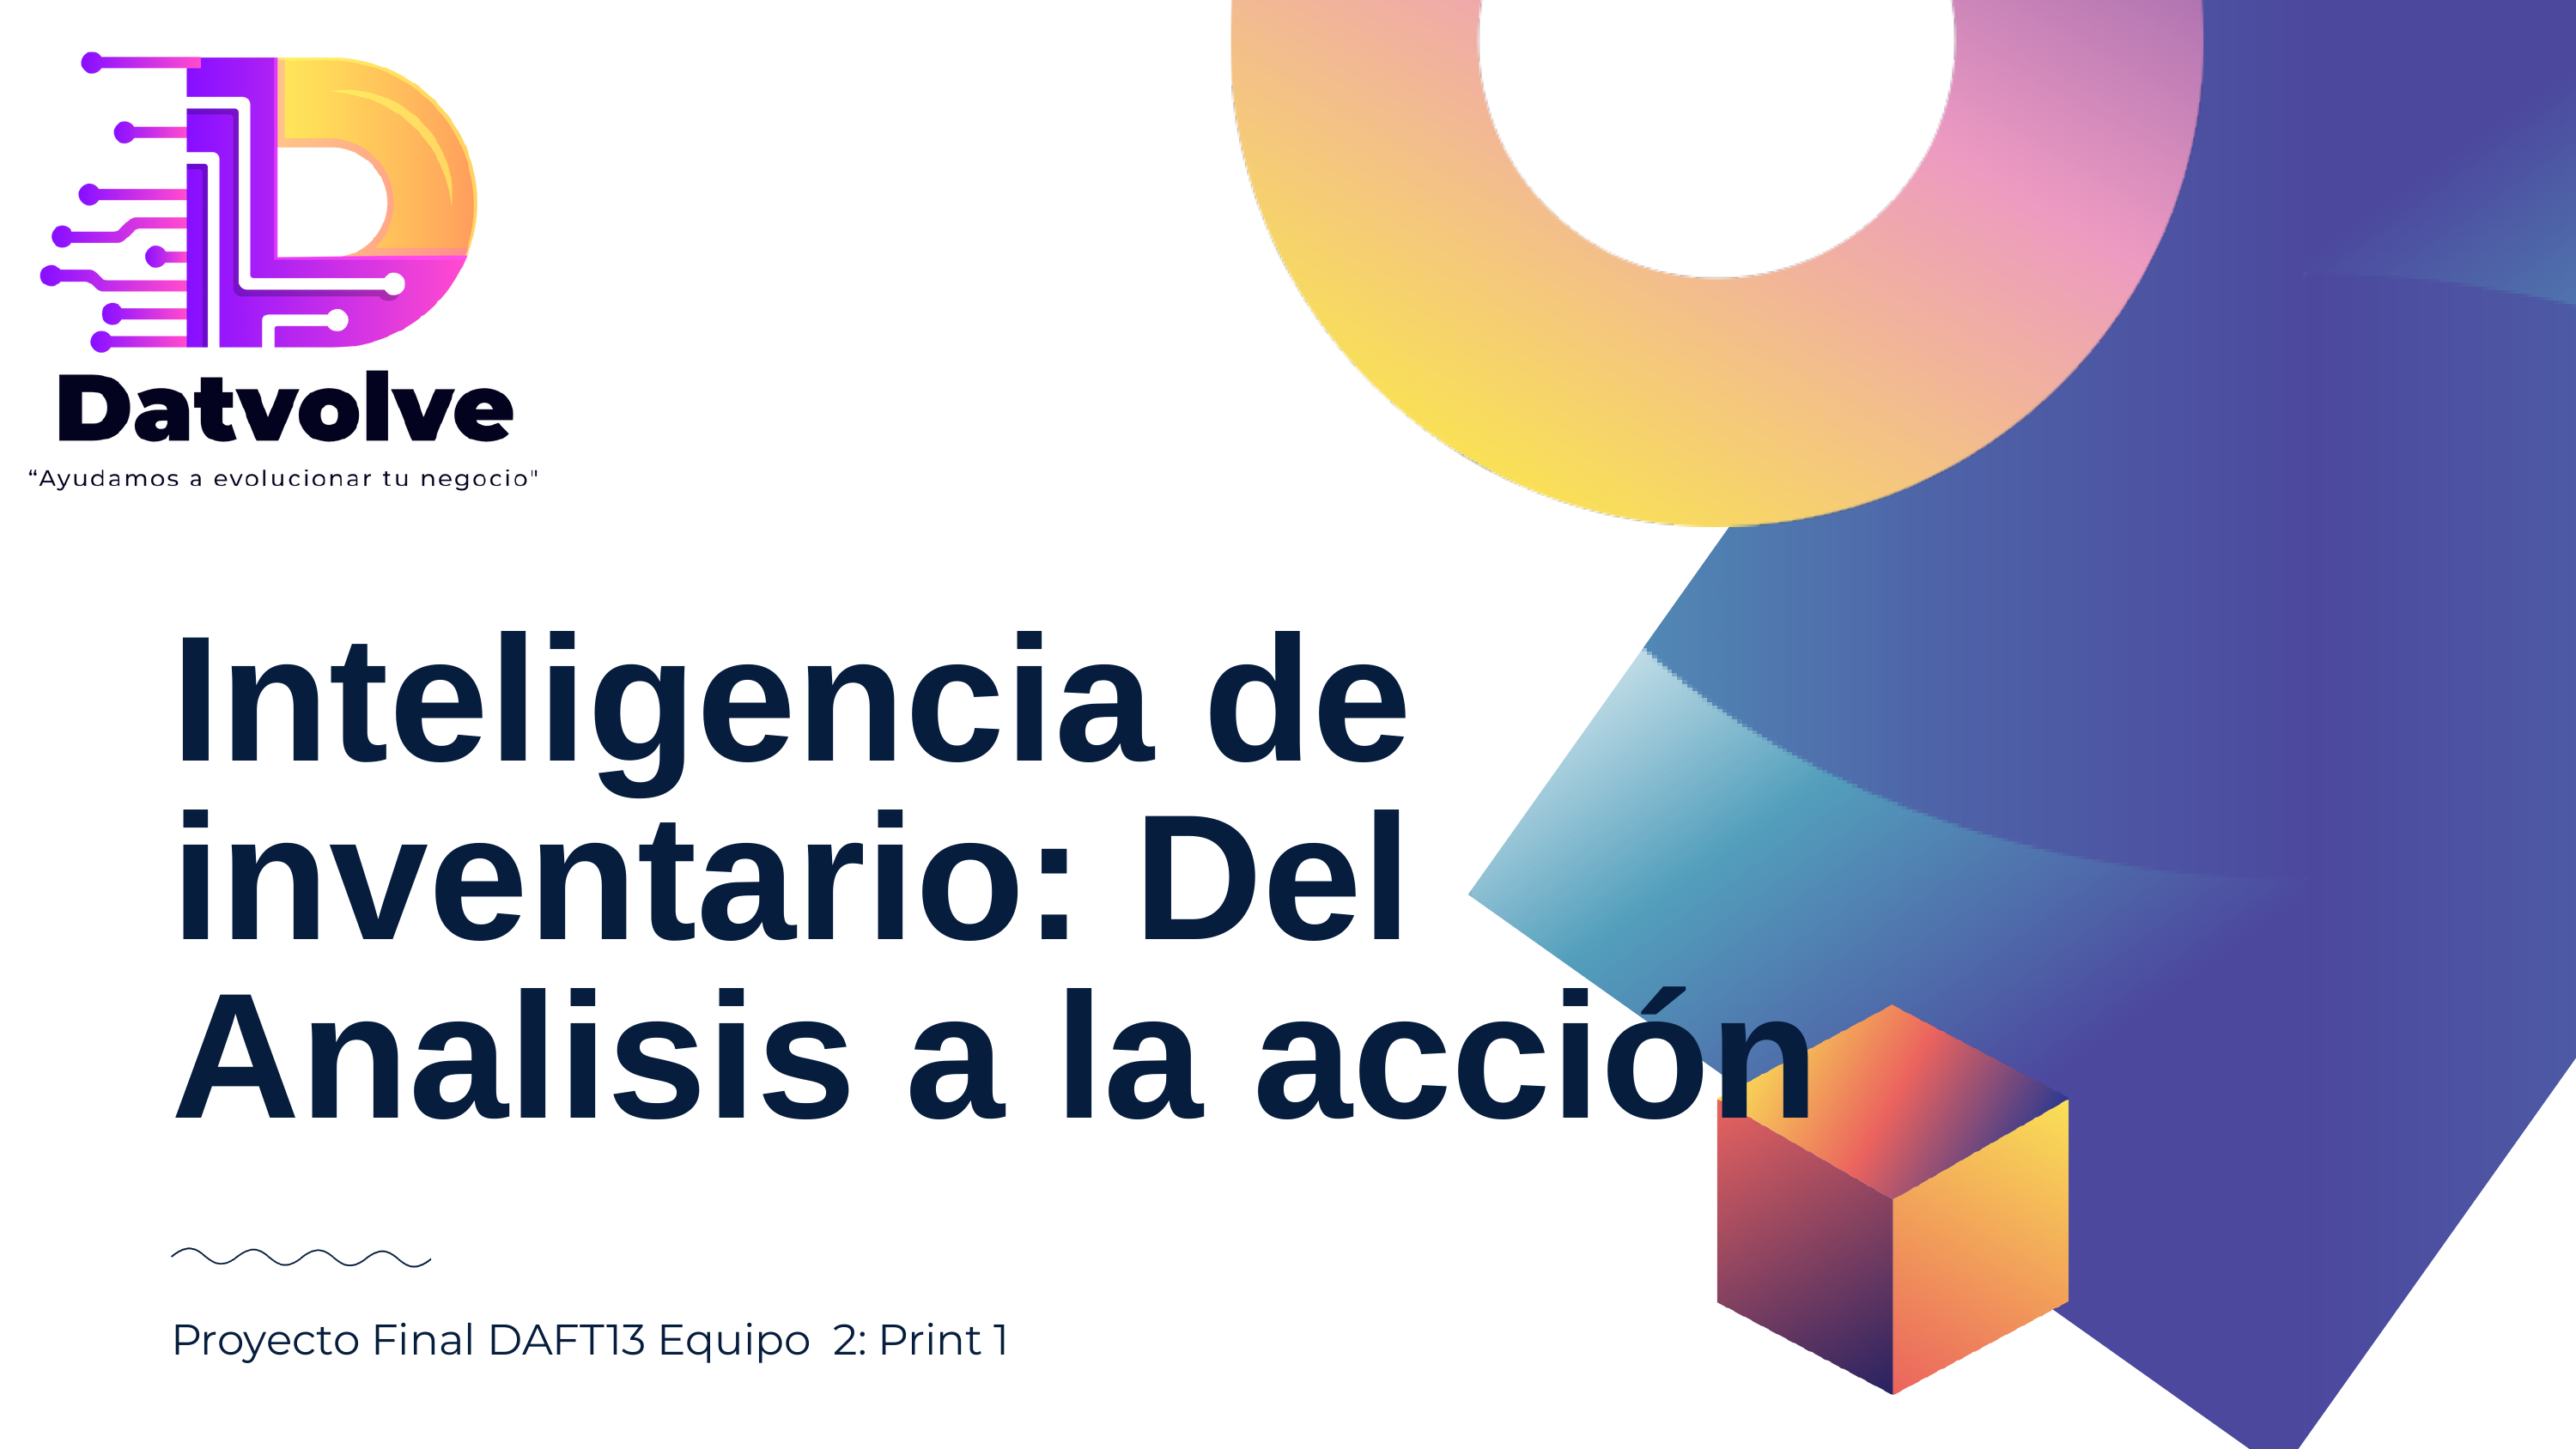

Inteligencia de inventario: Del Analisis a la acción

Proyecto Final DAFT13 Equipo  2: Print 1